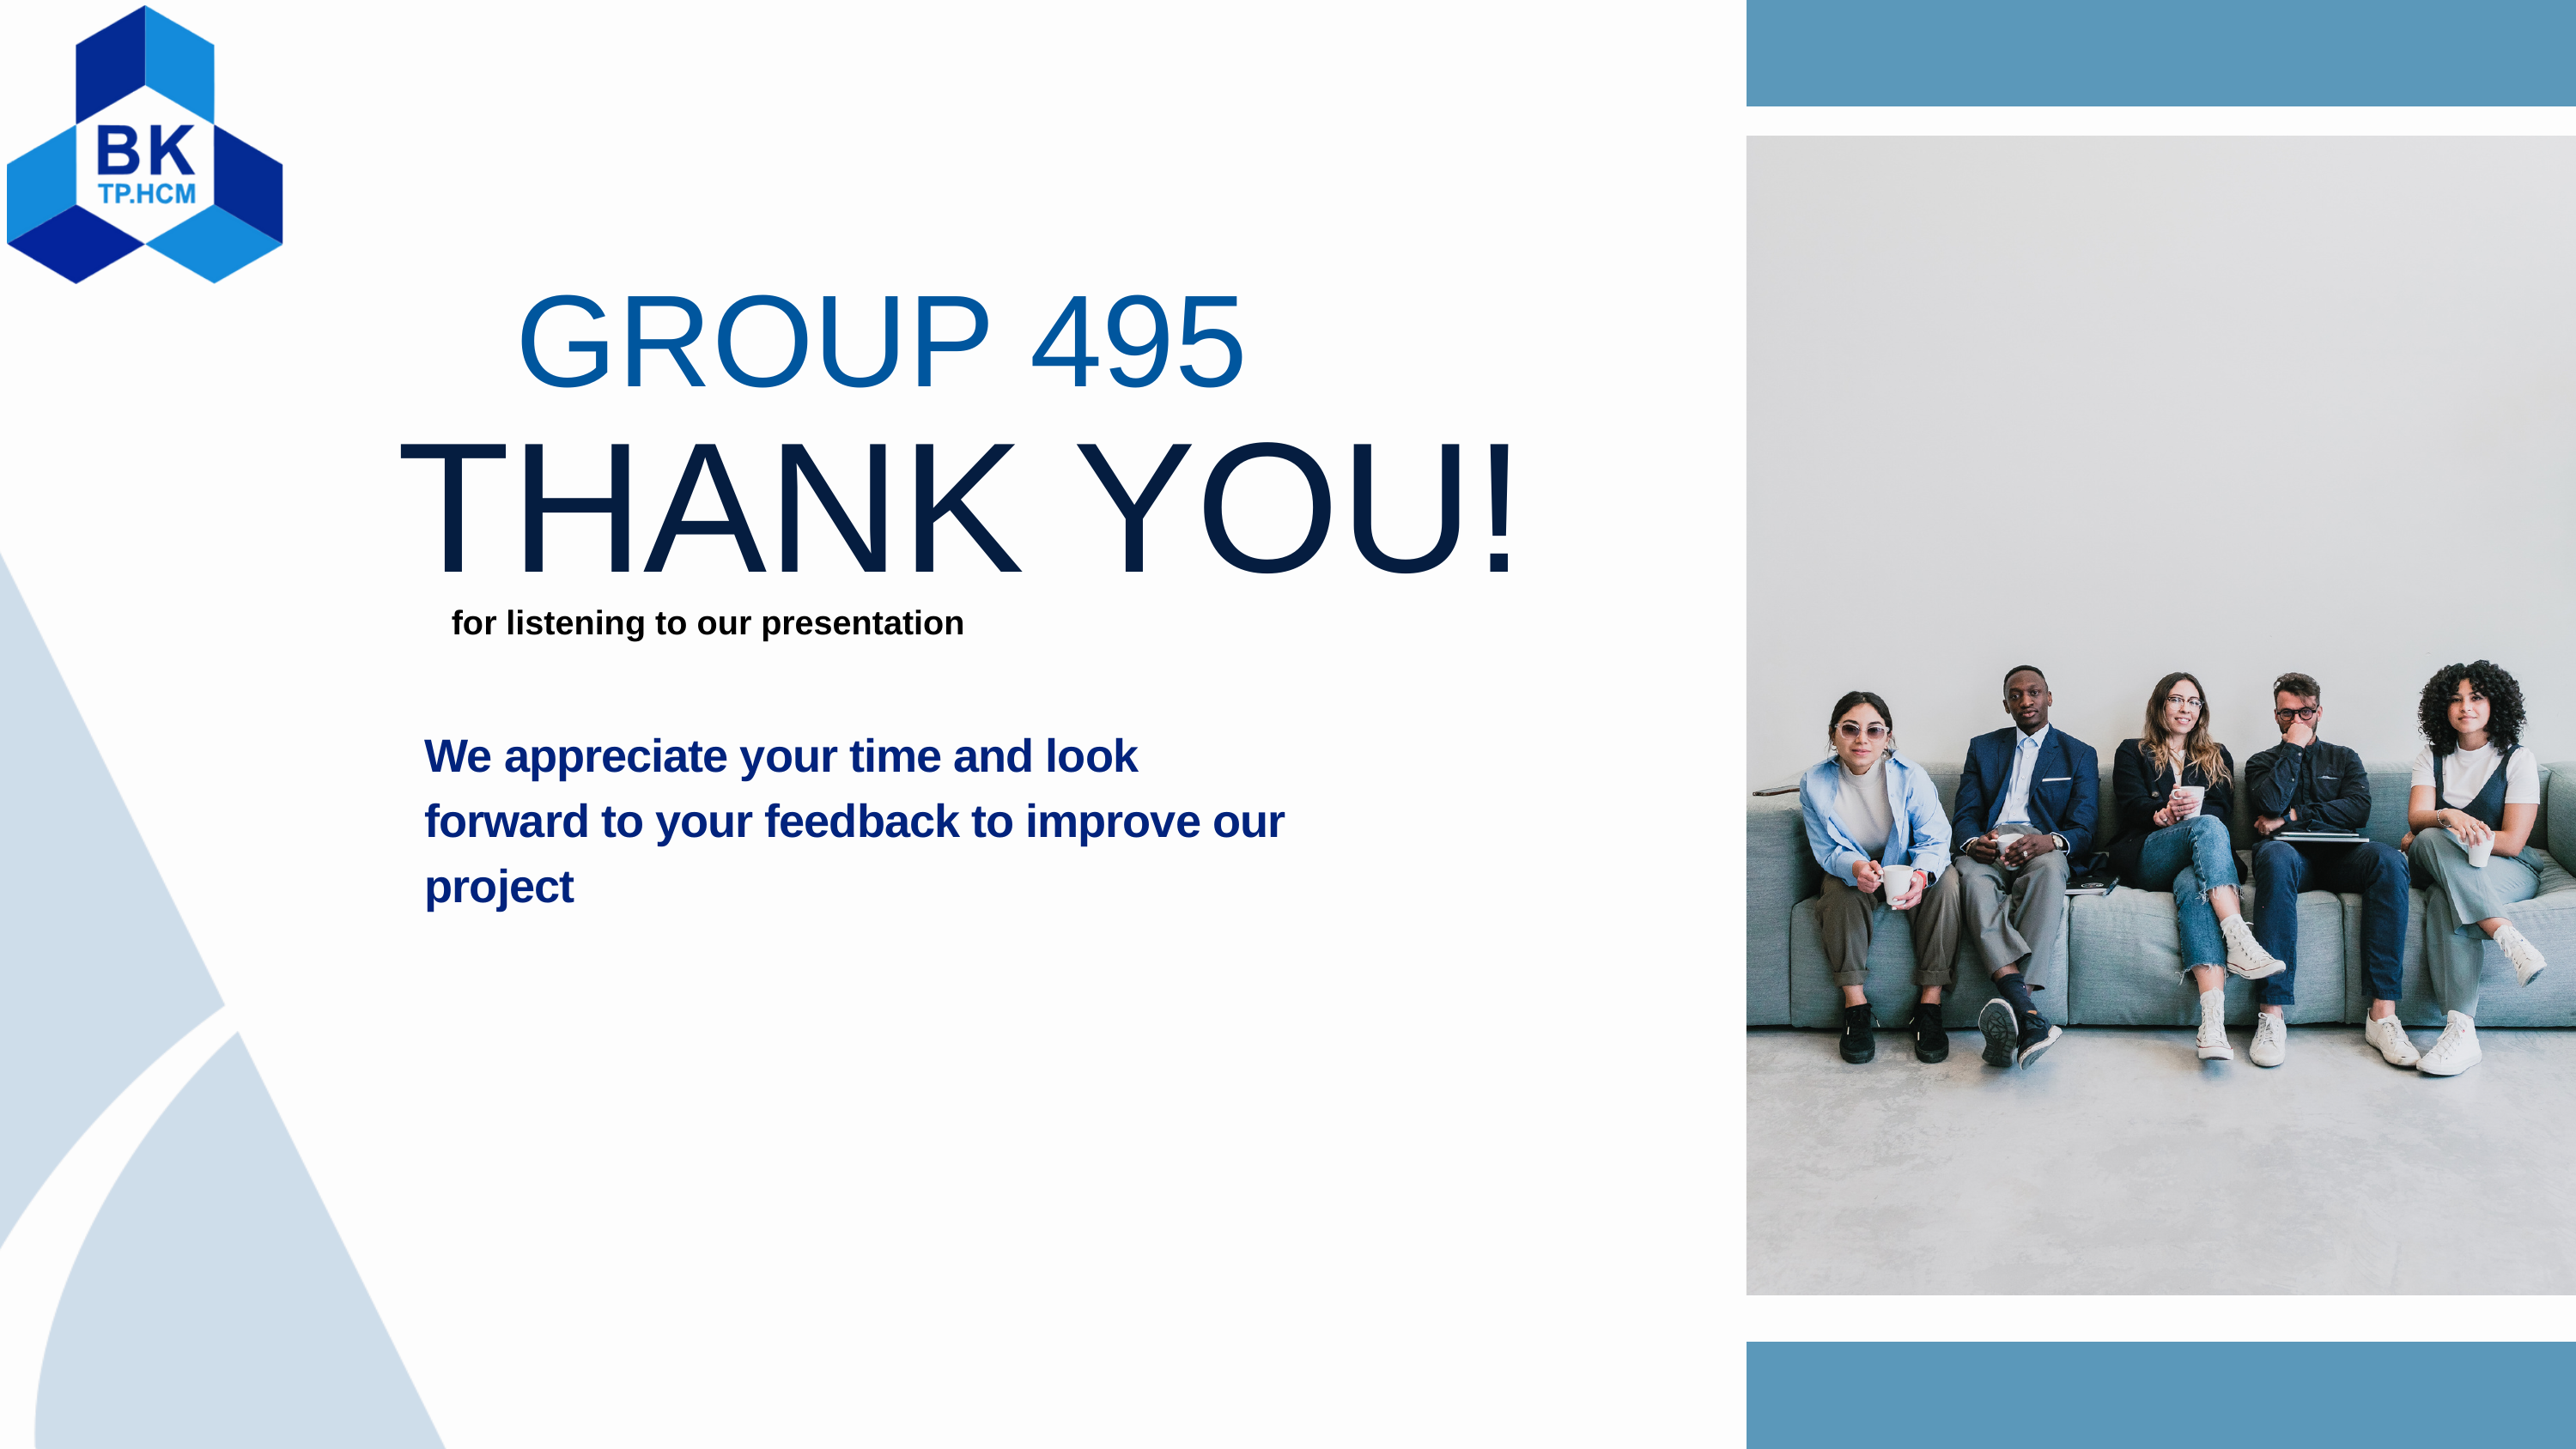

GROUP 495
THANK YOU!

for listening to our presentation
We appreciate your time and look forward to your feedback to improve our project